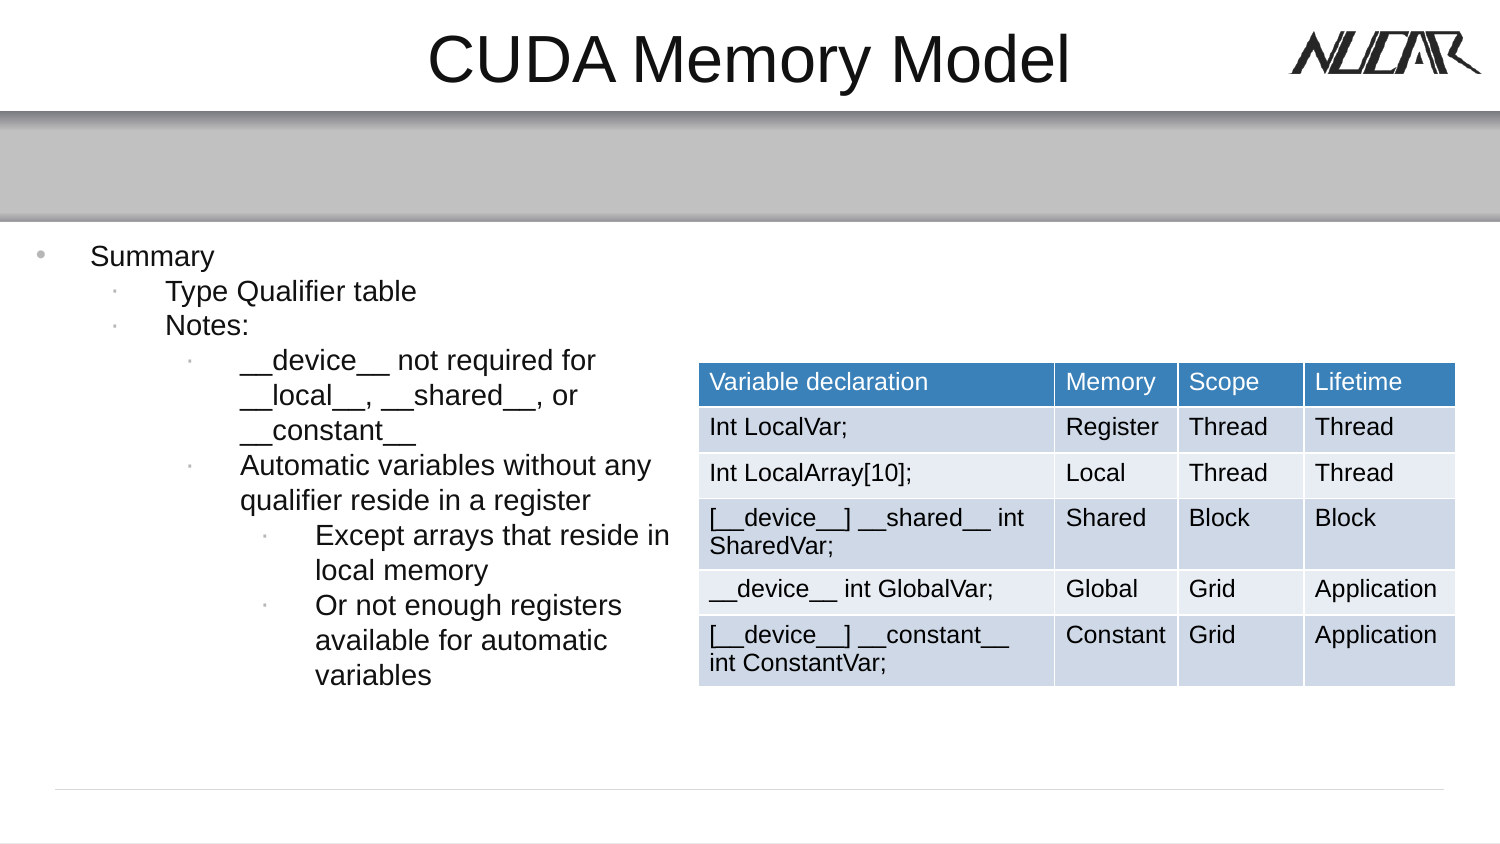

# CUDA Memory Model
Summary
Type Qualifier table
Notes:
__device__ not required for __local__, __shared__, or __constant__
Automatic variables without any qualifier reside in a register
Except arrays that reside in local memory
Or not enough registers available for automatic variables

| Variable declaration | Memory | Scope | Lifetime |
| --- | --- | --- | --- |
| Int LocalVar; | Register | Thread | Thread |
| Int LocalArray[10]; | Local | Thread | Thread |
| [\_\_device\_\_] \_\_shared\_\_ int SharedVar; | Shared | Block | Block |
| \_\_device\_\_ int GlobalVar; | Global | Grid | Application |
| [\_\_device\_\_] \_\_constant\_\_ int ConstantVar; | Constant | Grid | Application |